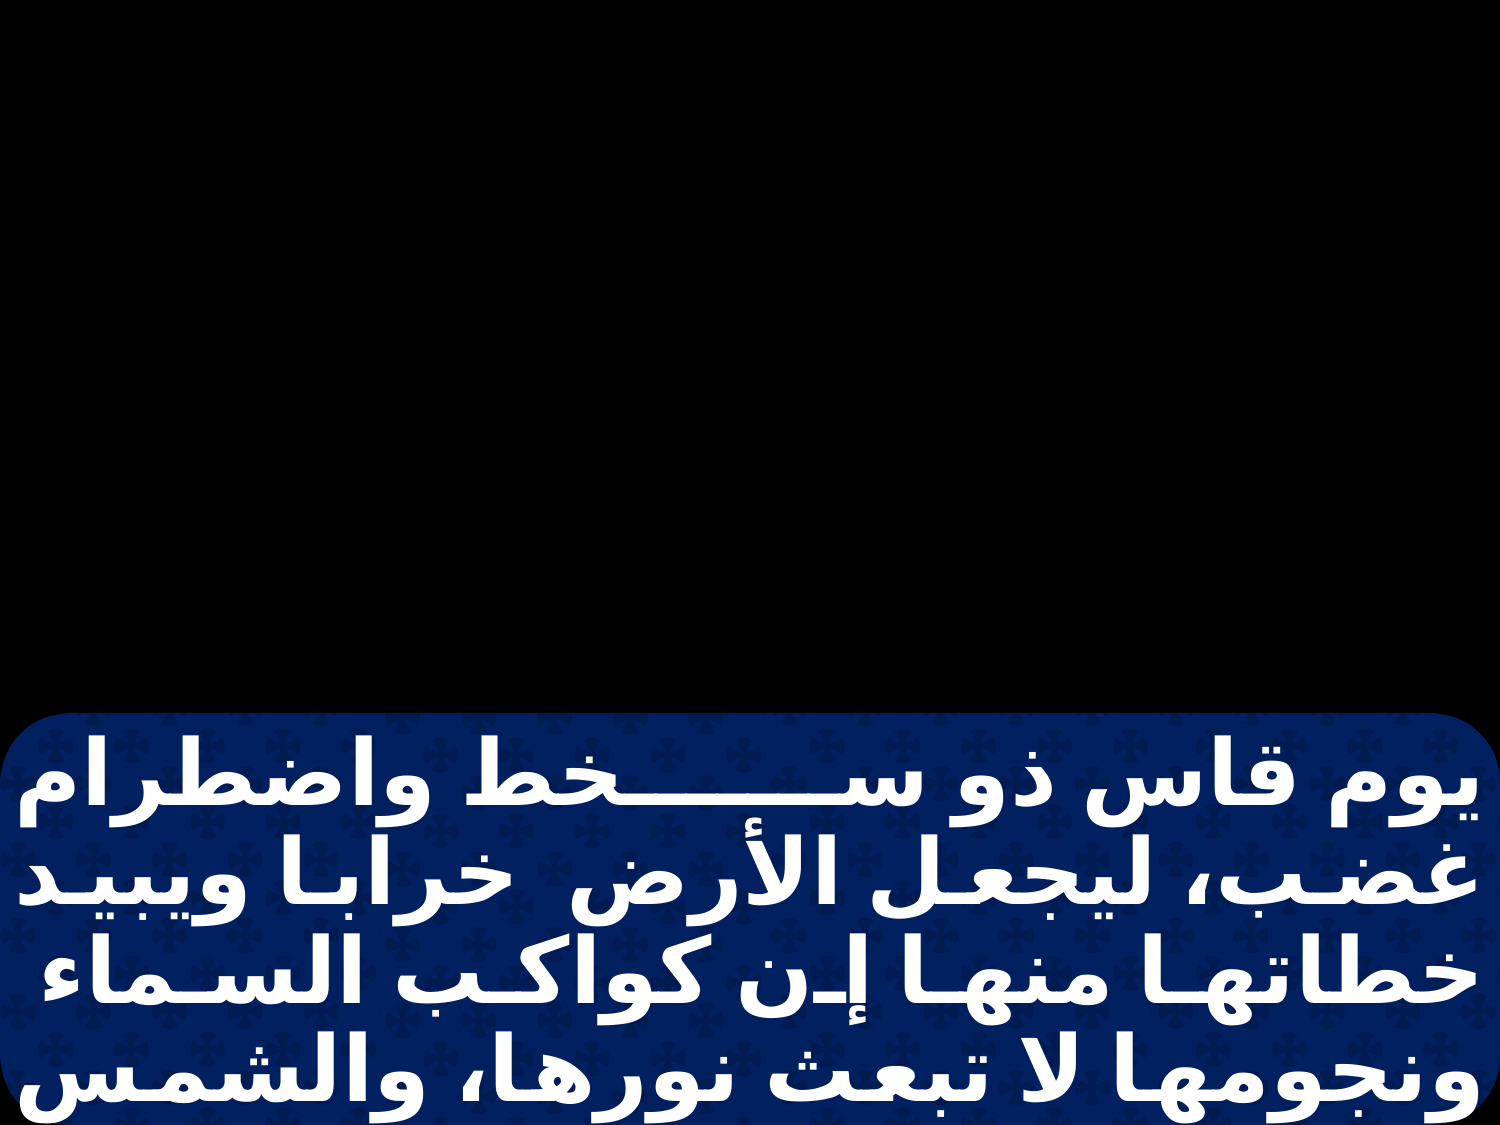

يوم قاس ذو سخط واضطرام غضب، ليجعل الأرض  خرابا ويبيد خطاتها منها إن كواكب السماء  ونجومها لا تبعث نورها، والشمس تظلم في  خروجها، والقمر لا يضيء بنوره. وأفتقد المسكونة